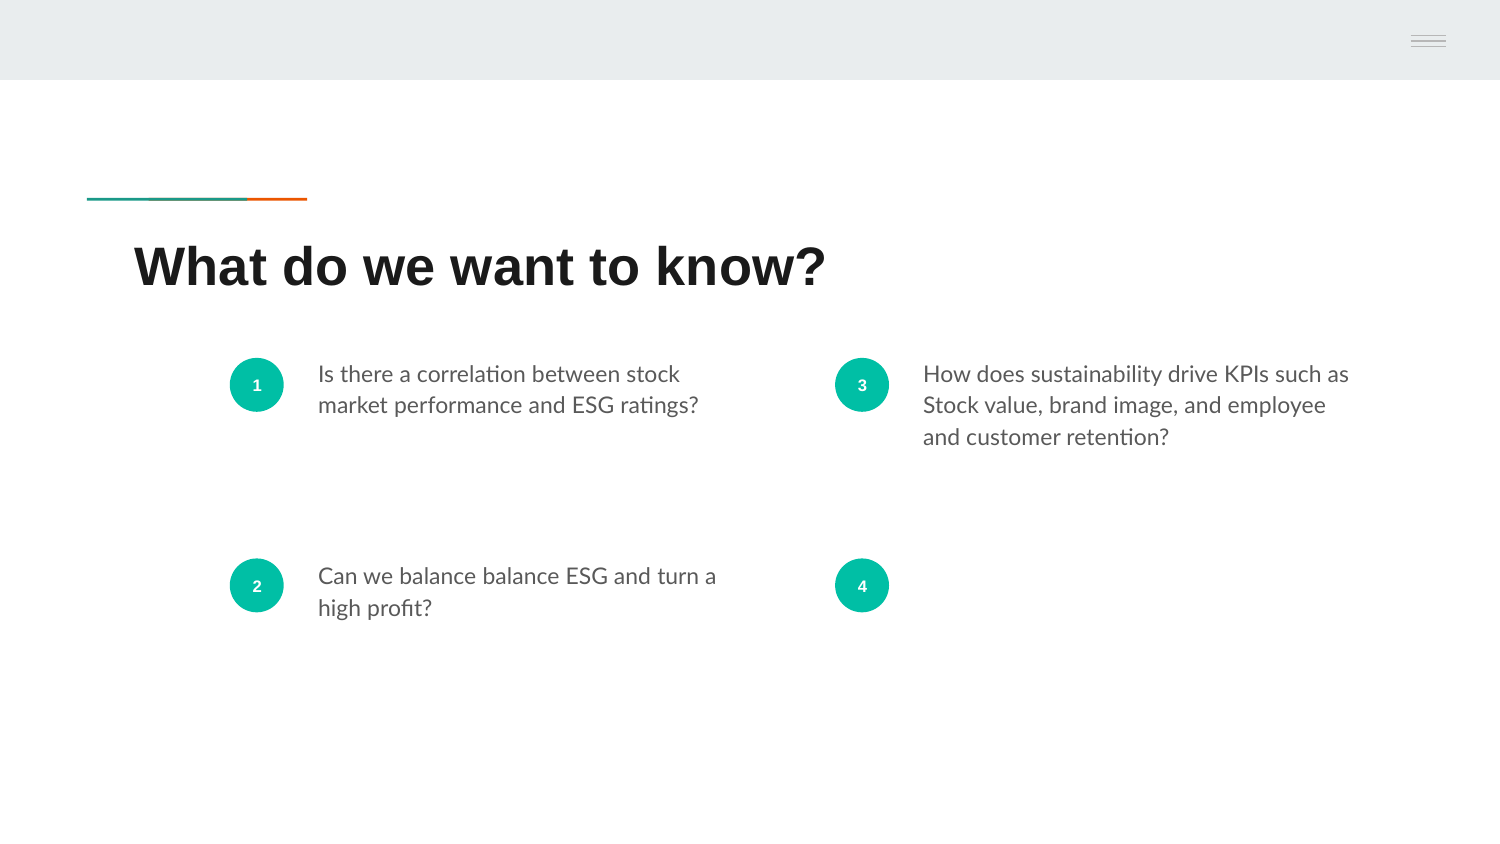

# What do we want to know?
Is there a correlation between stock market performance and ESG ratings?
How does sustainability drive KPIs such as Stock value, brand image, and employee and customer retention?
1
3
Can we balance balance ESG and turn a high profit?

2
4